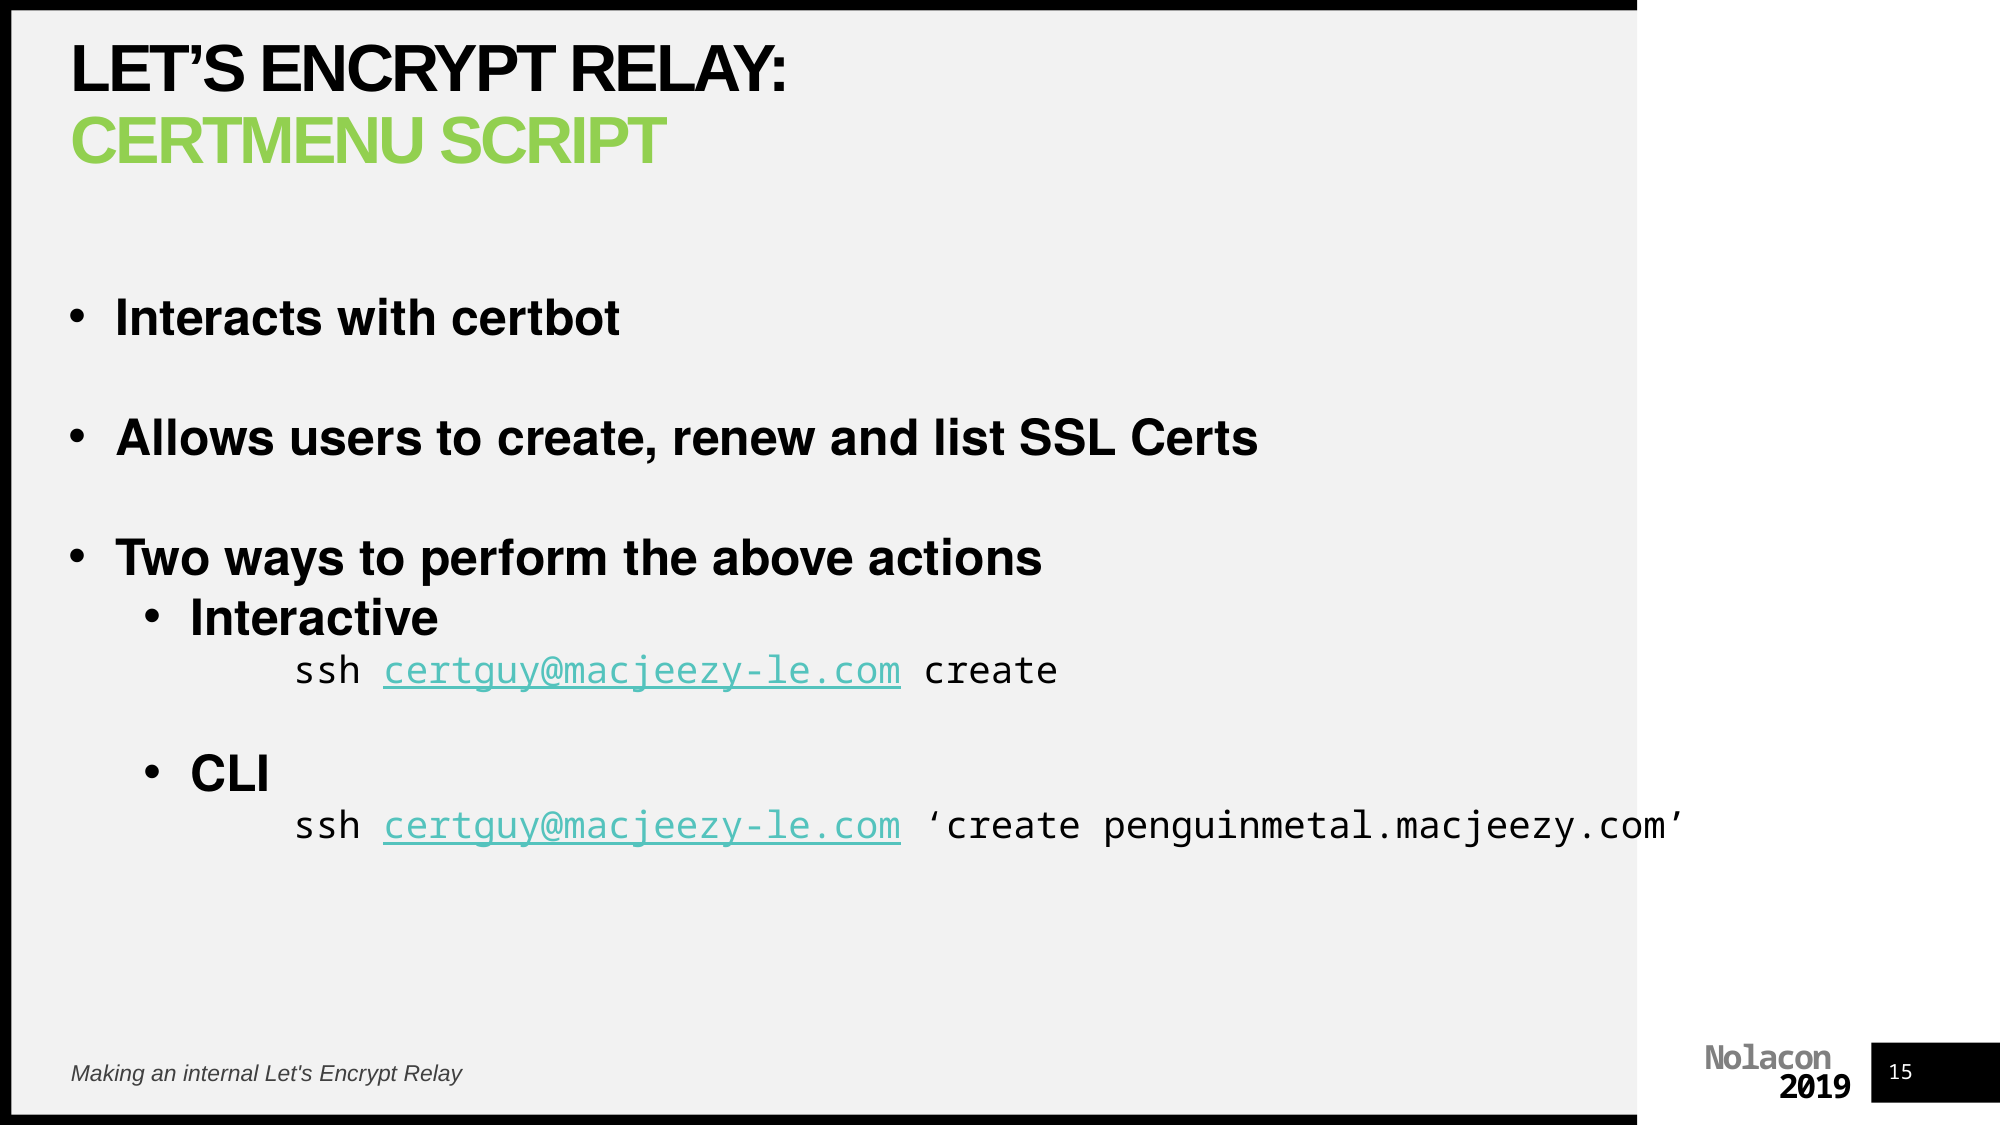

# Let’s Encrypt Relay: Certmenu Script
Interacts with certbot

Allows users to create, renew and list SSL Certs

Two ways to perform the above actions
Interactive
	ssh certguy@macjeezy-le.com create

CLI
	ssh certguy@macjeezy-le.com ‘create penguinmetal.macjeezy.com’
Making an internal Let's Encrypt Relay
15